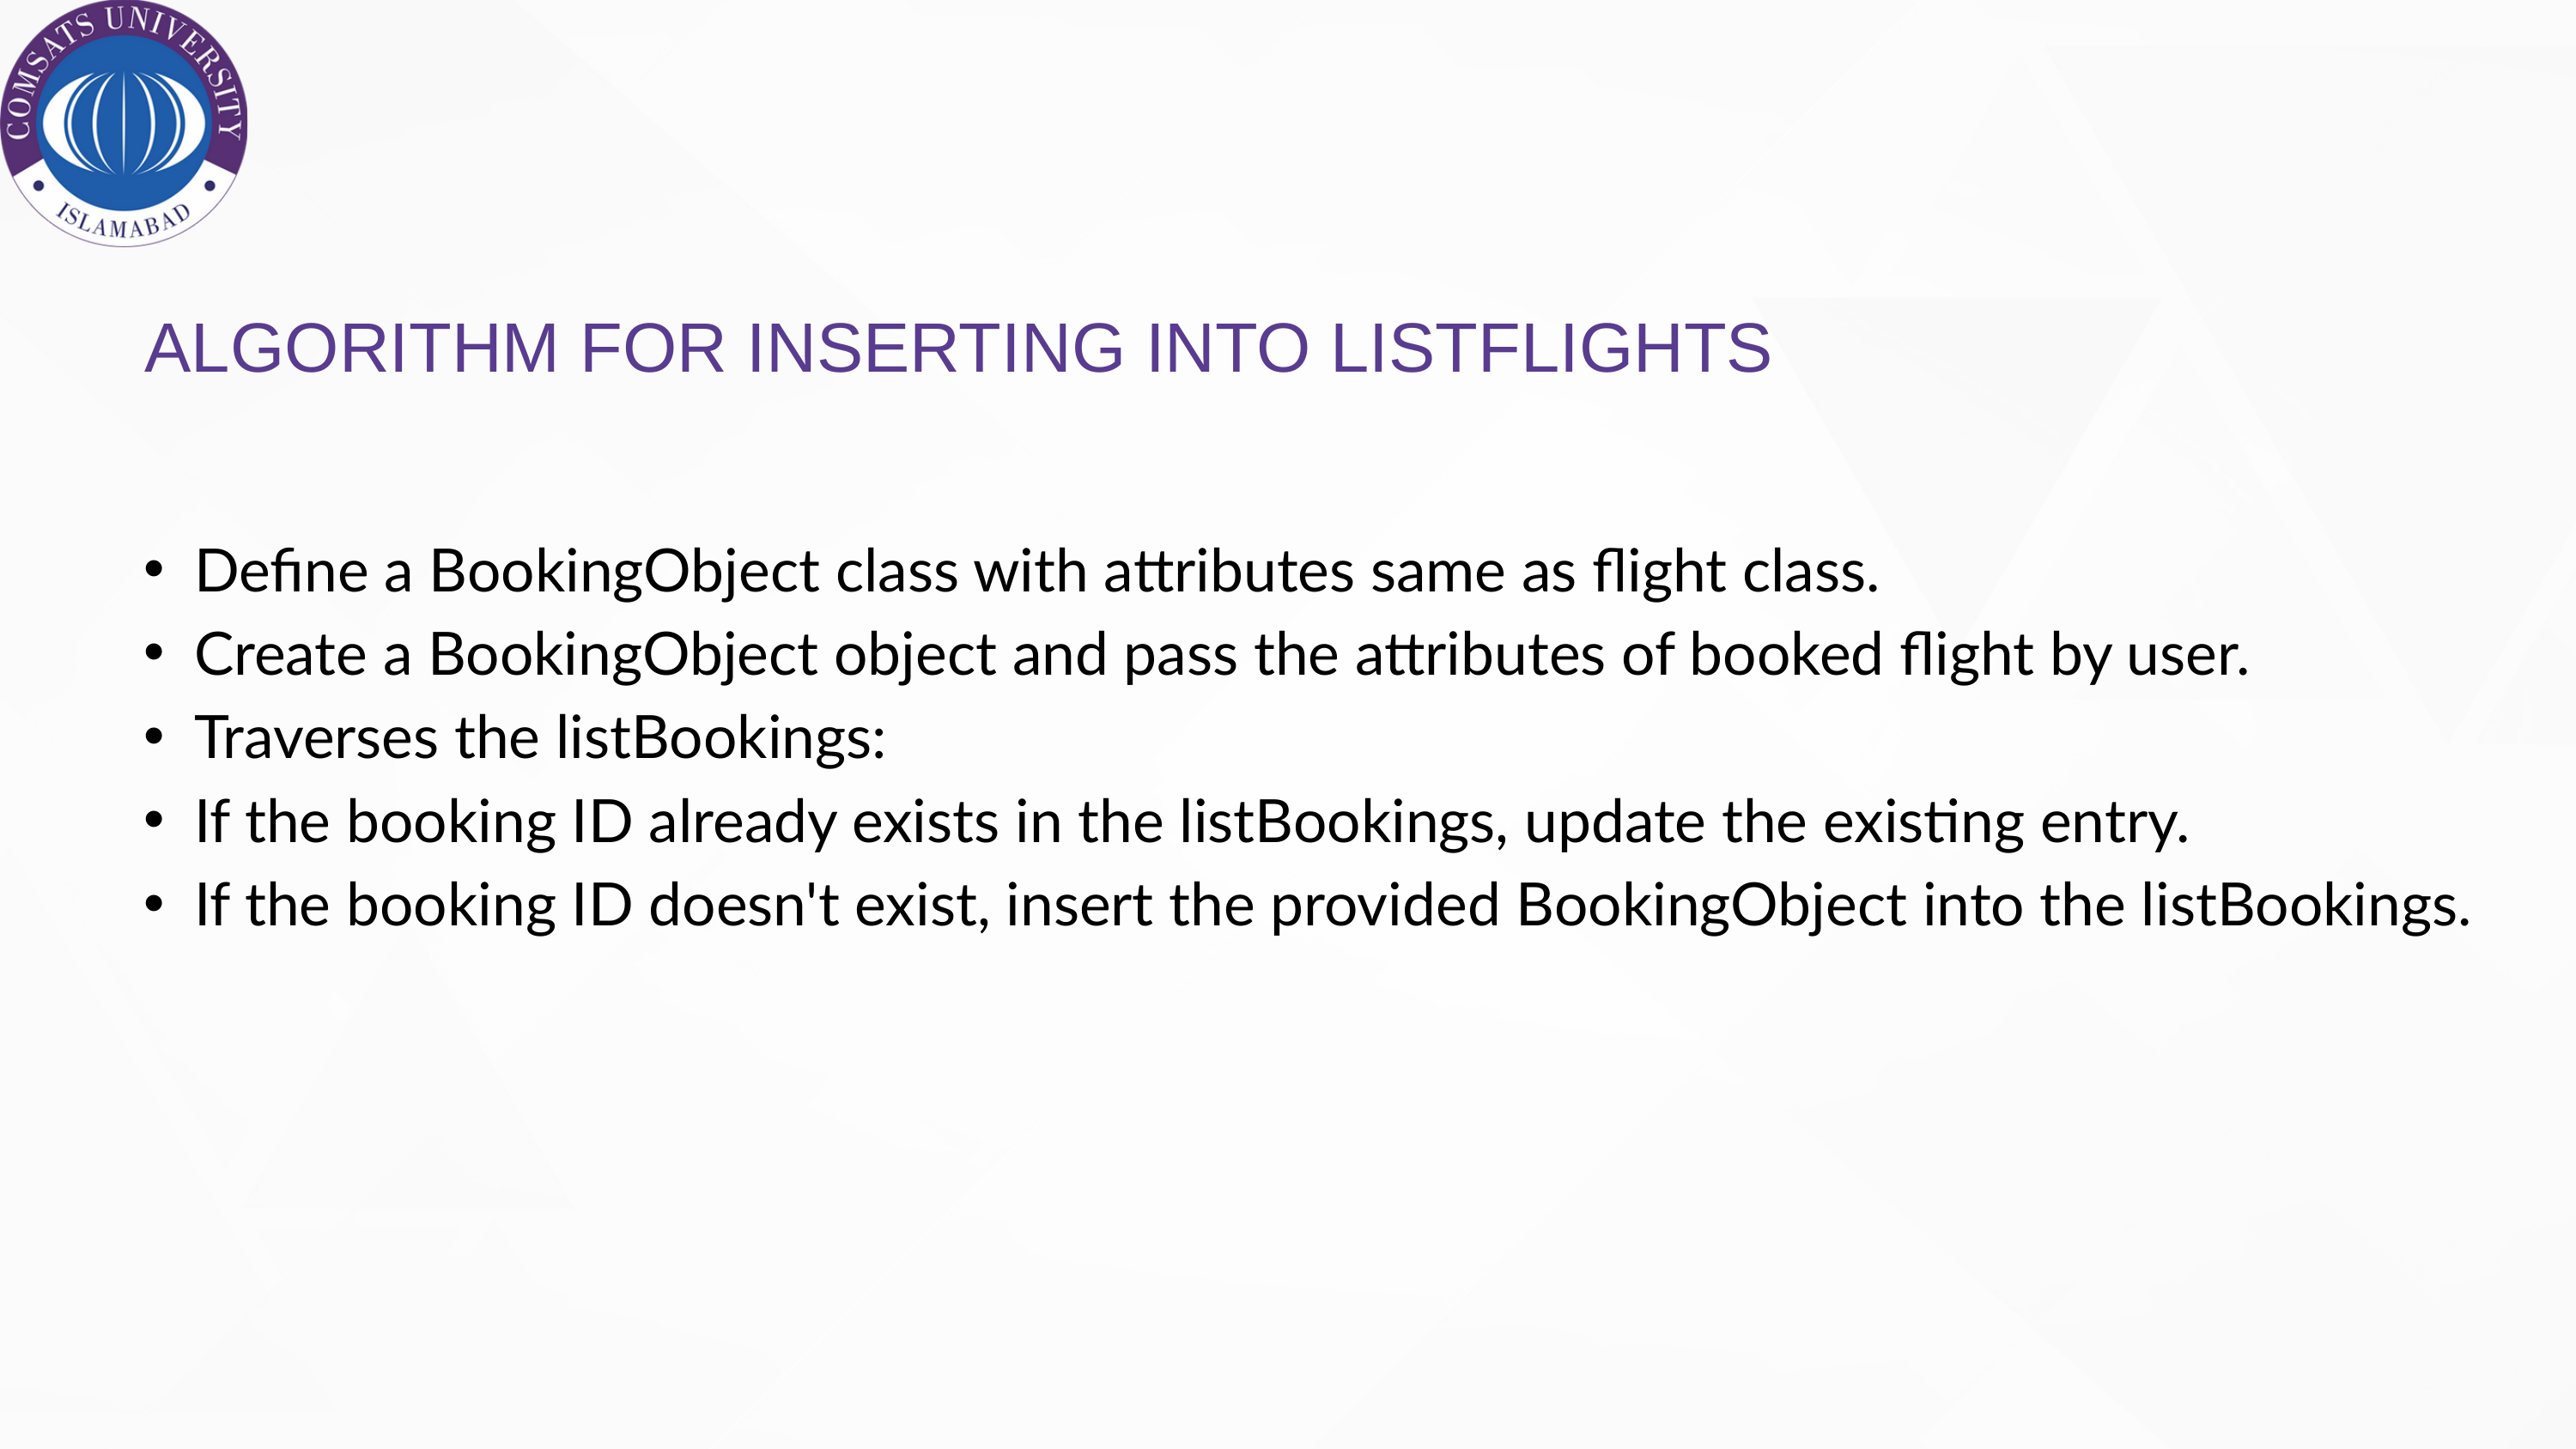

ALGORITHM FOR INSERTING INTO LISTFLIGHTS

Define a BookingObject class with attributes same as flight class.
Create a BookingObject object and pass the attributes of booked flight by user.
Traverses the listBookings:
If the booking ID already exists in the listBookings, update the existing entry.
If the booking ID doesn't exist, insert the provided BookingObject into the listBookings.